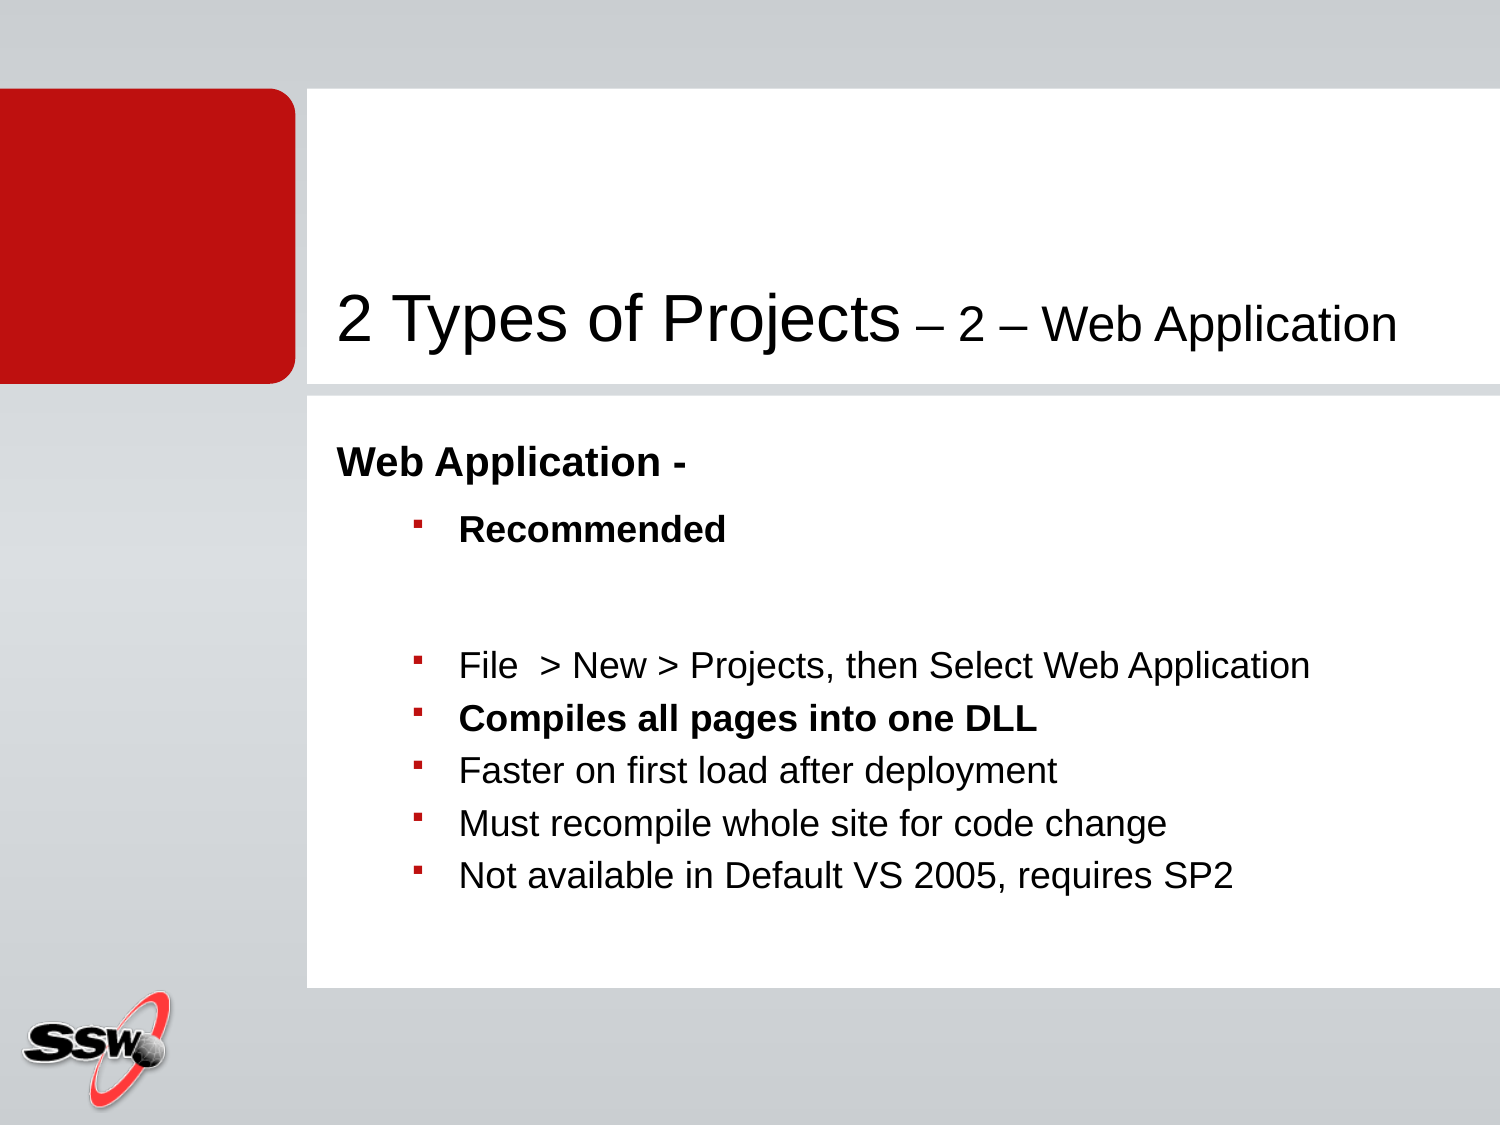

# 2 Types of Projects – 2 – Web Application
Web Application -
Recommended

File  > New > Projects, then Select Web Application
Compiles all pages into one DLL
Faster on first load after deployment
Must recompile whole site for code change
Not available in Default VS 2005, requires SP2